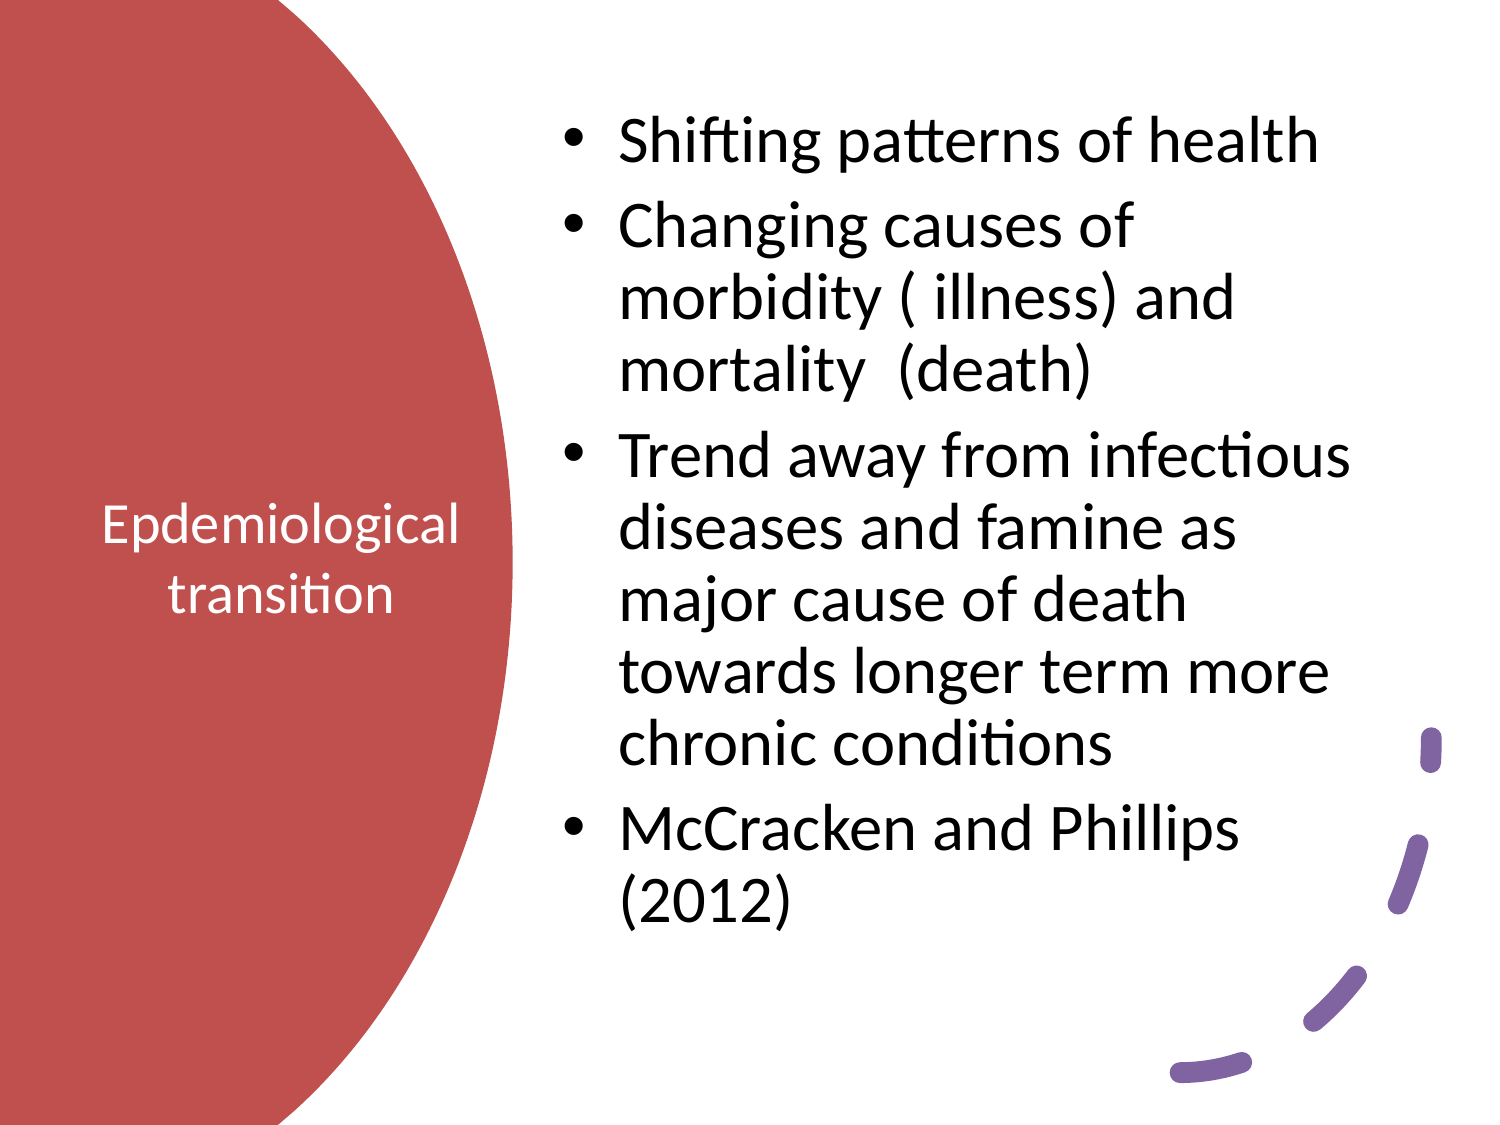

Shifting patterns of health
Changing causes of morbidity ( illness) and mortality  (death)
Trend away from infectious diseases and famine as major cause of death towards longer term more chronic conditions
McCracken and Phillips (2012)

# Epdemiological transition